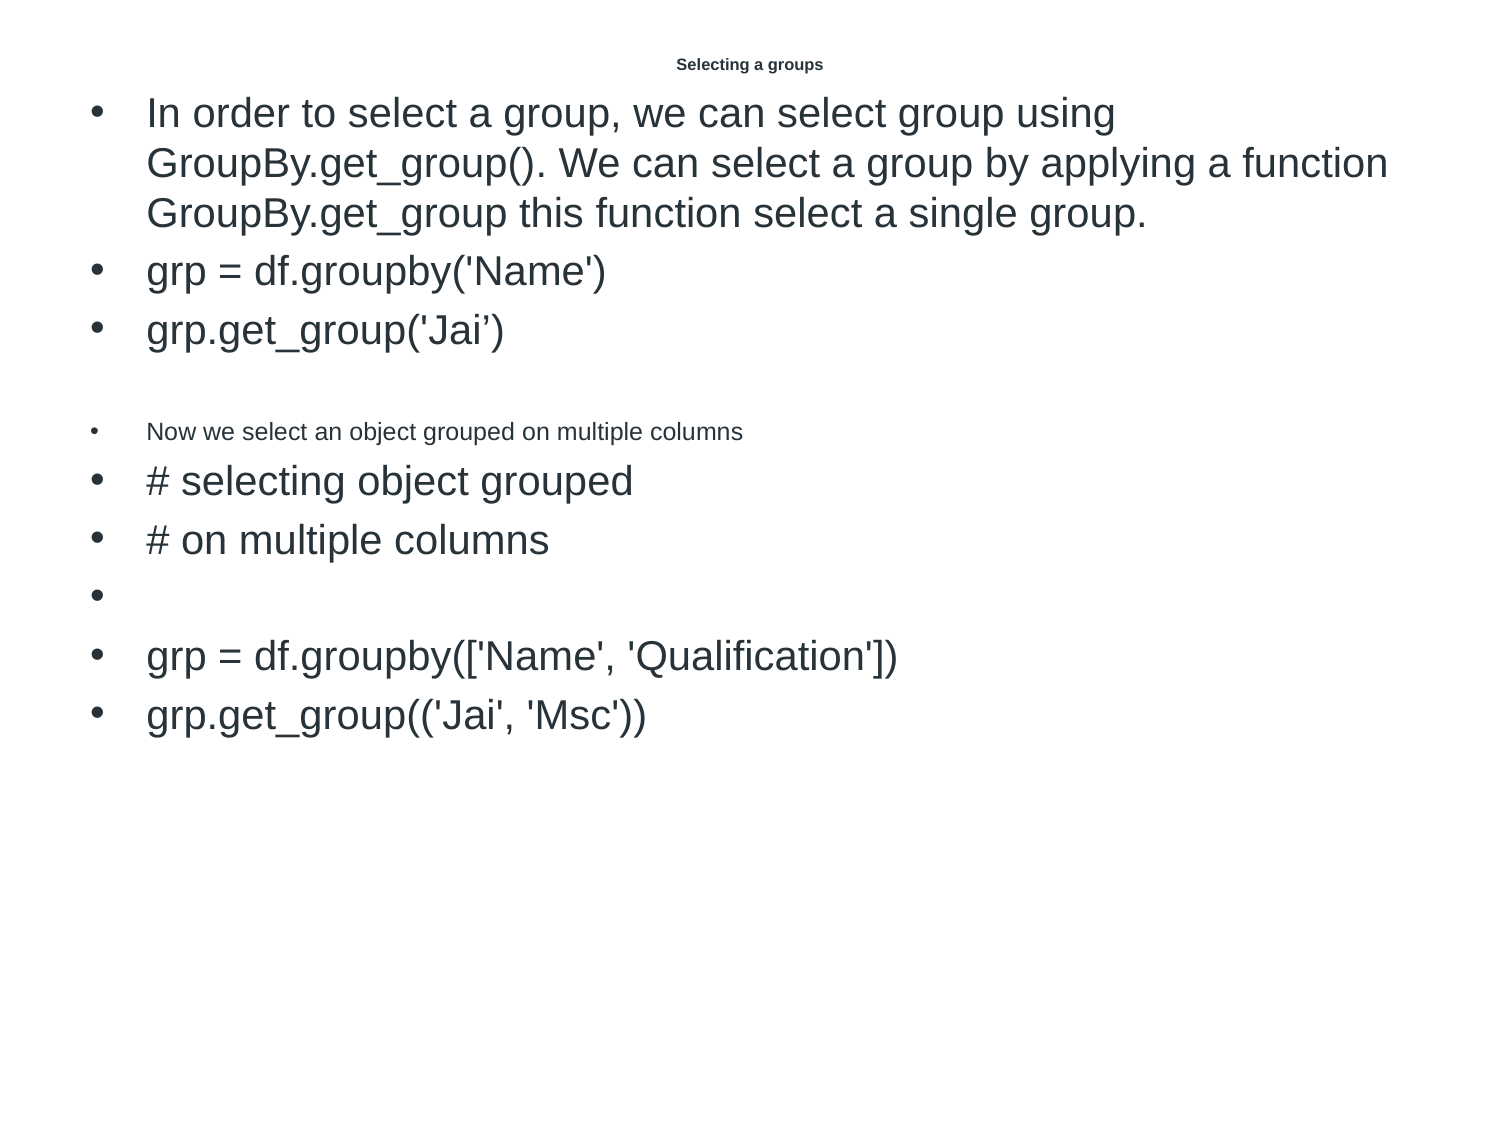

# Selecting a groups
In order to select a group, we can select group using GroupBy.get_group(). We can select a group by applying a function GroupBy.get_group this function select a single group.
grp = df.groupby('Name')
grp.get_group('Jai’)

Now we select an object grouped on multiple columns
# selecting object grouped
# on multiple columns

grp = df.groupby(['Name', 'Qualification'])
grp.get_group(('Jai', 'Msc'))